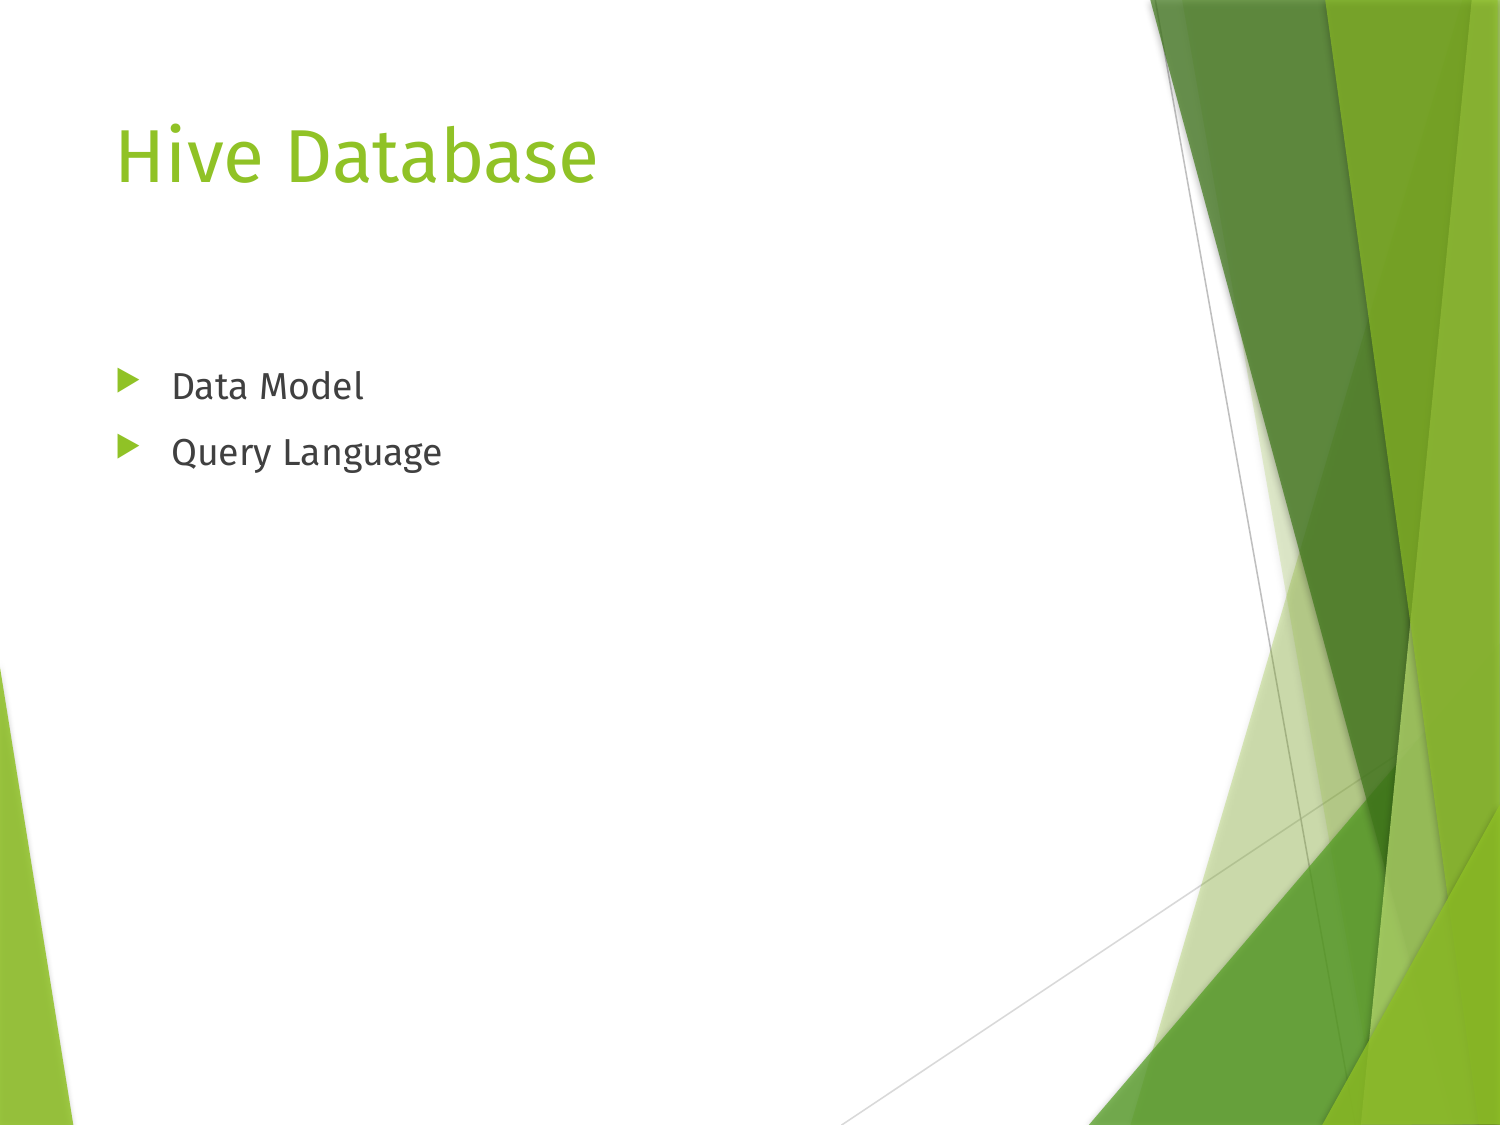

# Hive Database
Data Model
Query Language